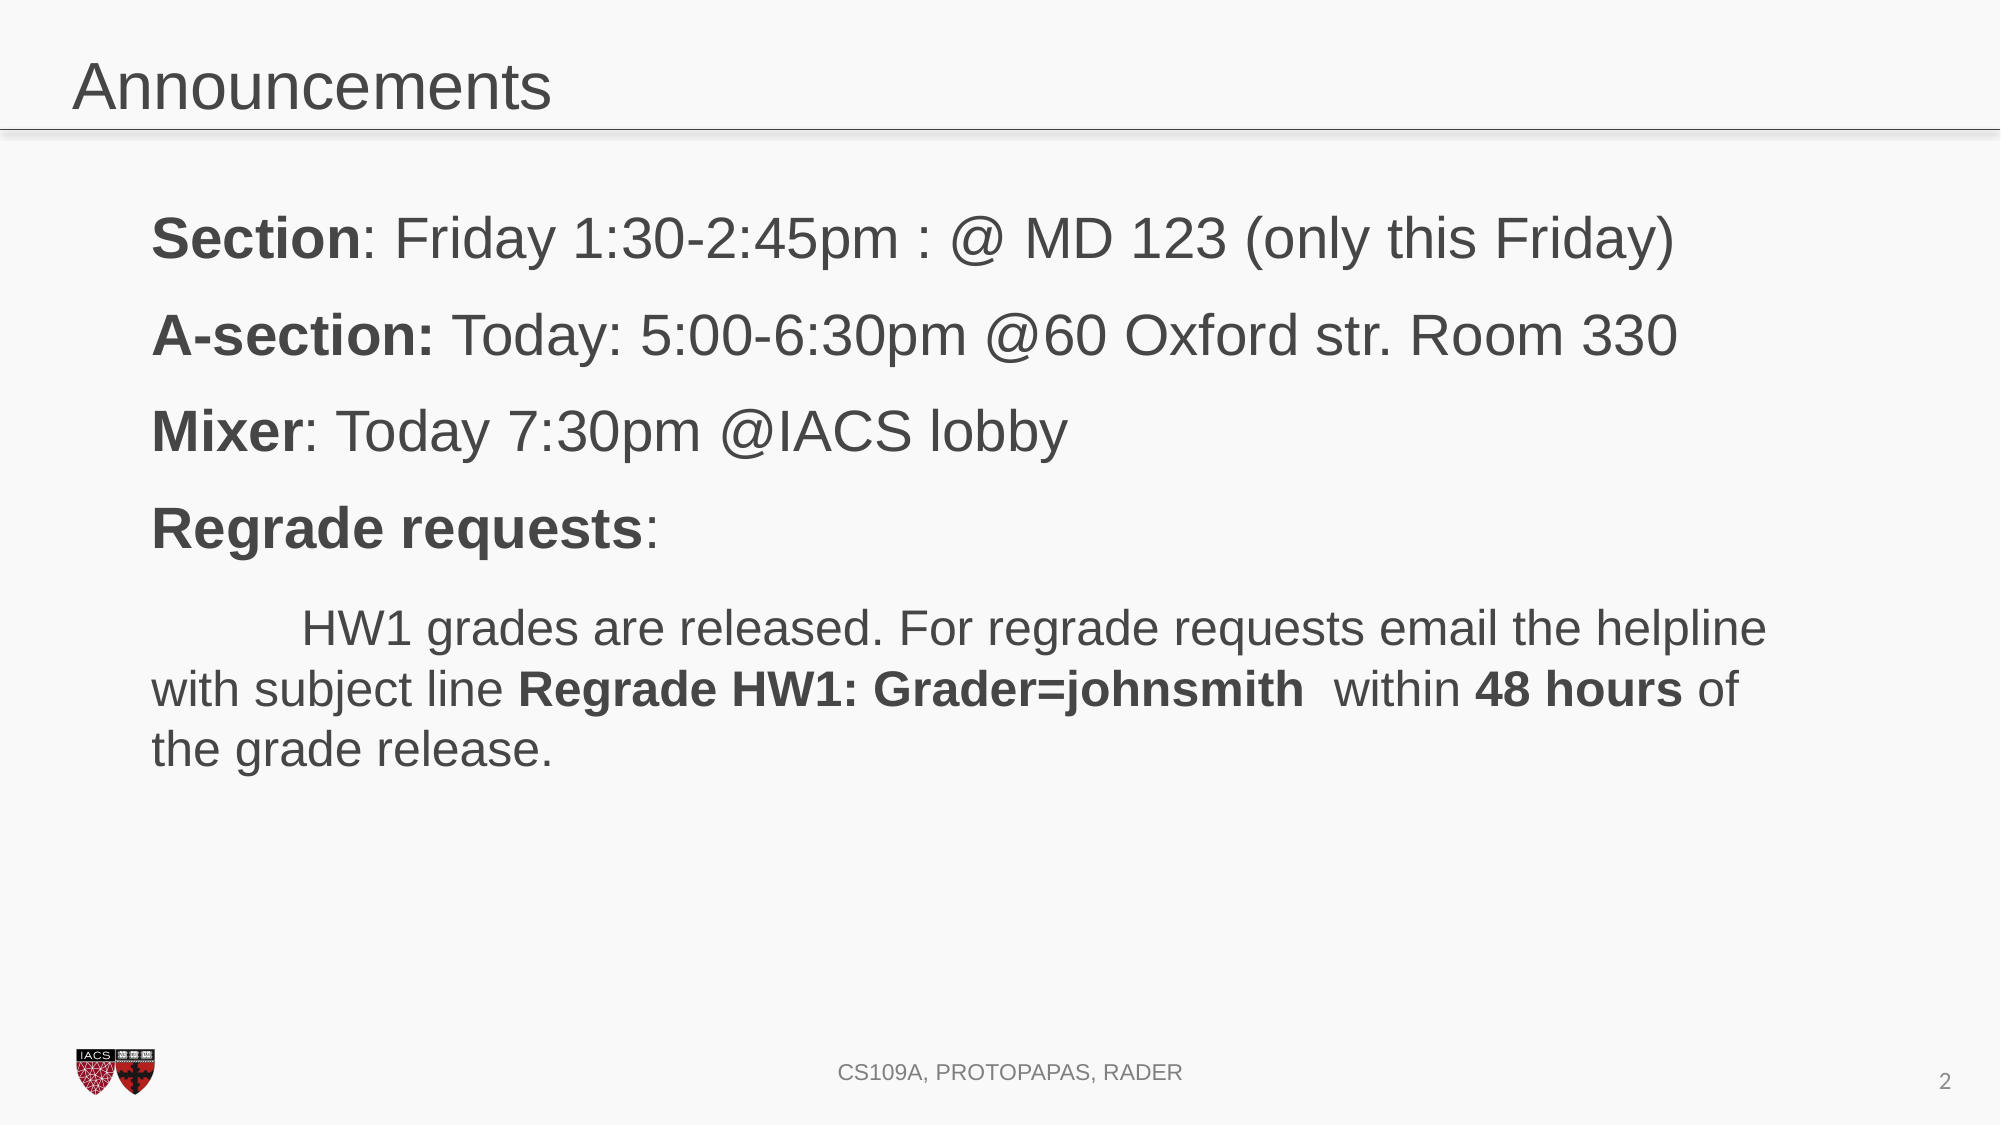

# Announcements
Section: Friday 1:30-2:45pm : @ MD 123 (only this Friday)
A-section: Today: 5:00-6:30pm @60 Oxford str. Room 330
Mixer: Today 7:30pm @IACS lobby
Regrade requests:
	HW1 grades are released. For regrade requests email the helpline with subject line Regrade HW1: Grader=johnsmith  within 48 hours of the grade release.

2